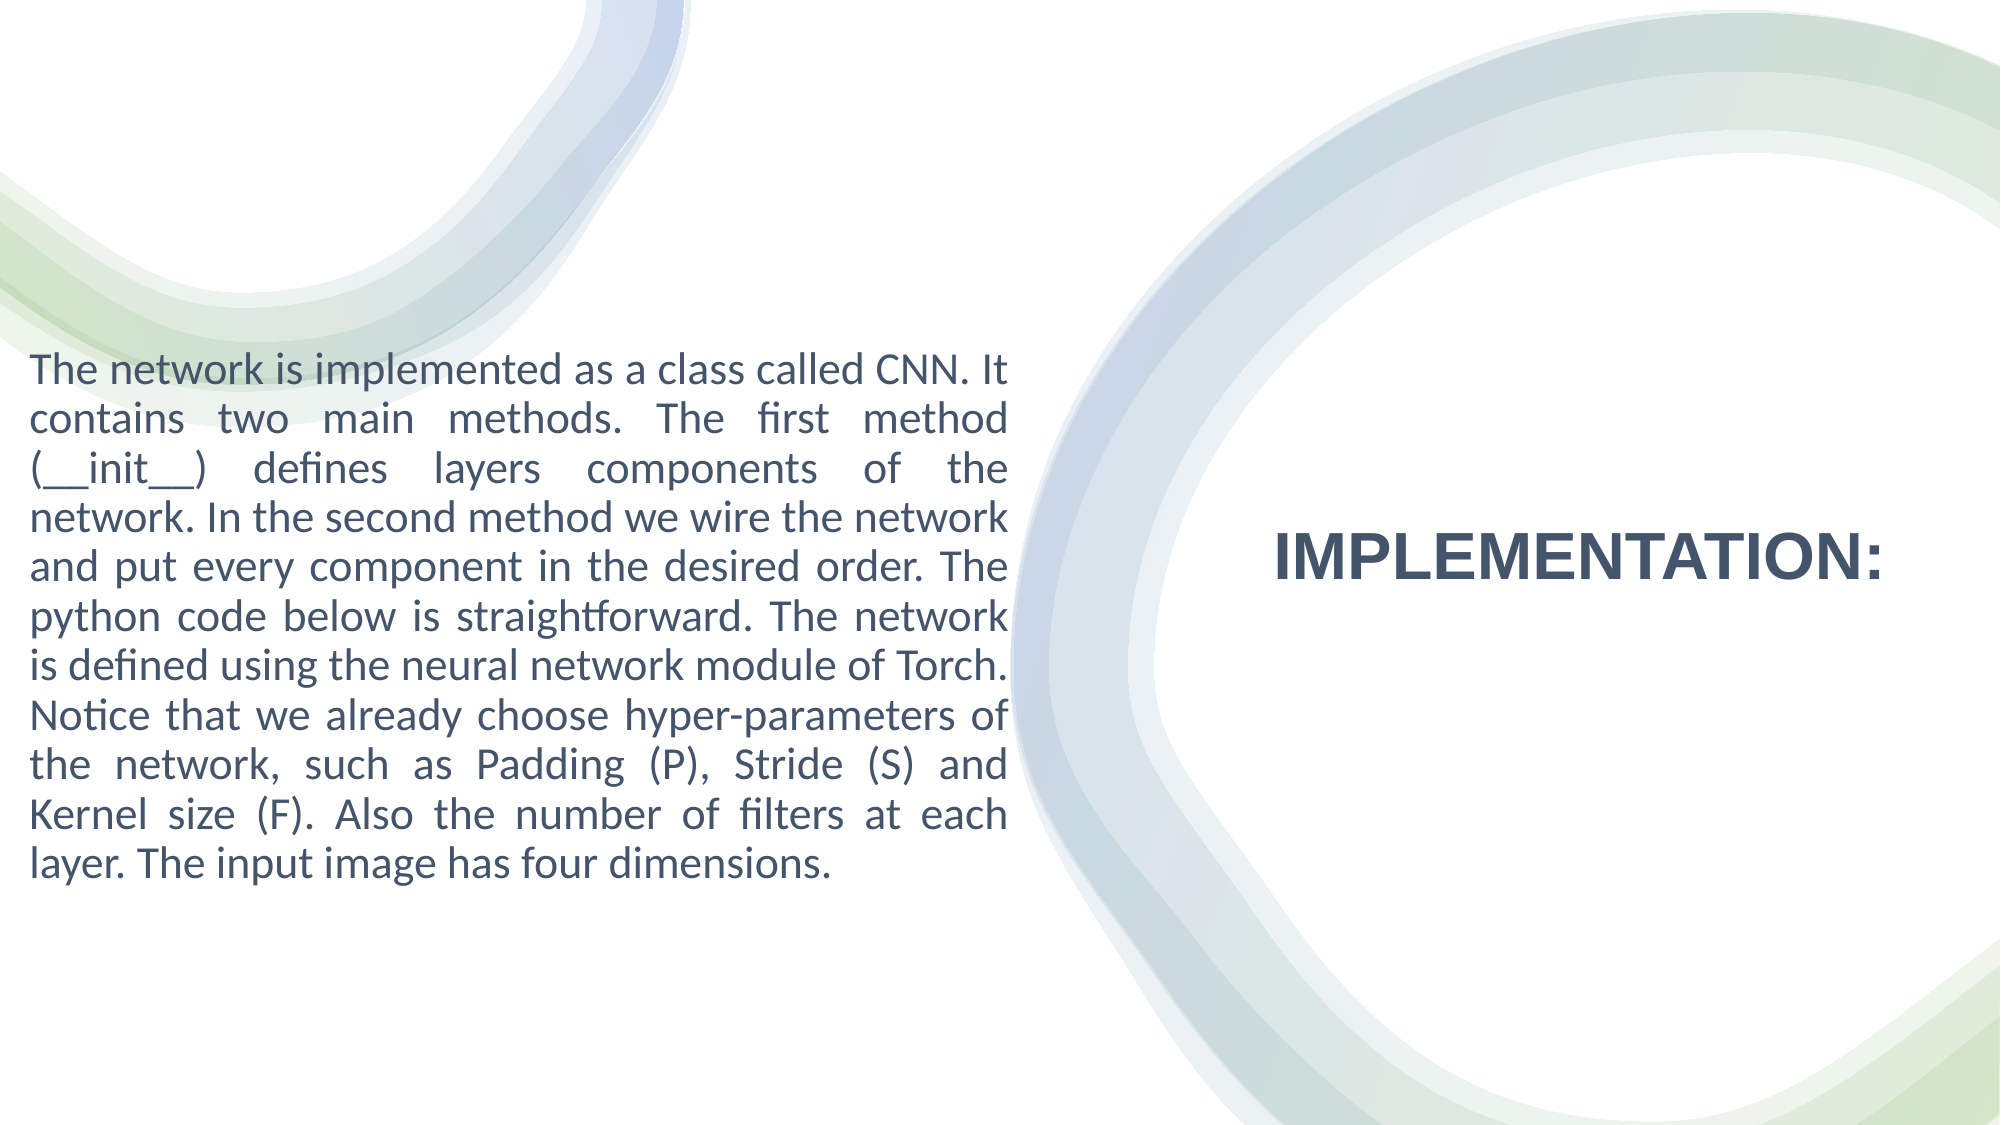

# The network is implemented as a class called CNN. It contains two main methods. The first method (__init__) defines layers components of the network. In the second method we wire the network and put every component in the desired order. The python code below is straightforward. The network is defined using the neural network module of Torch. Notice that we already choose hyper-parameters of the network, such as Padding (P), Stride (S) and Kernel size (F). Also the number of filters at each layer. The input image has four dimensions.
IMPLEMENTATION: